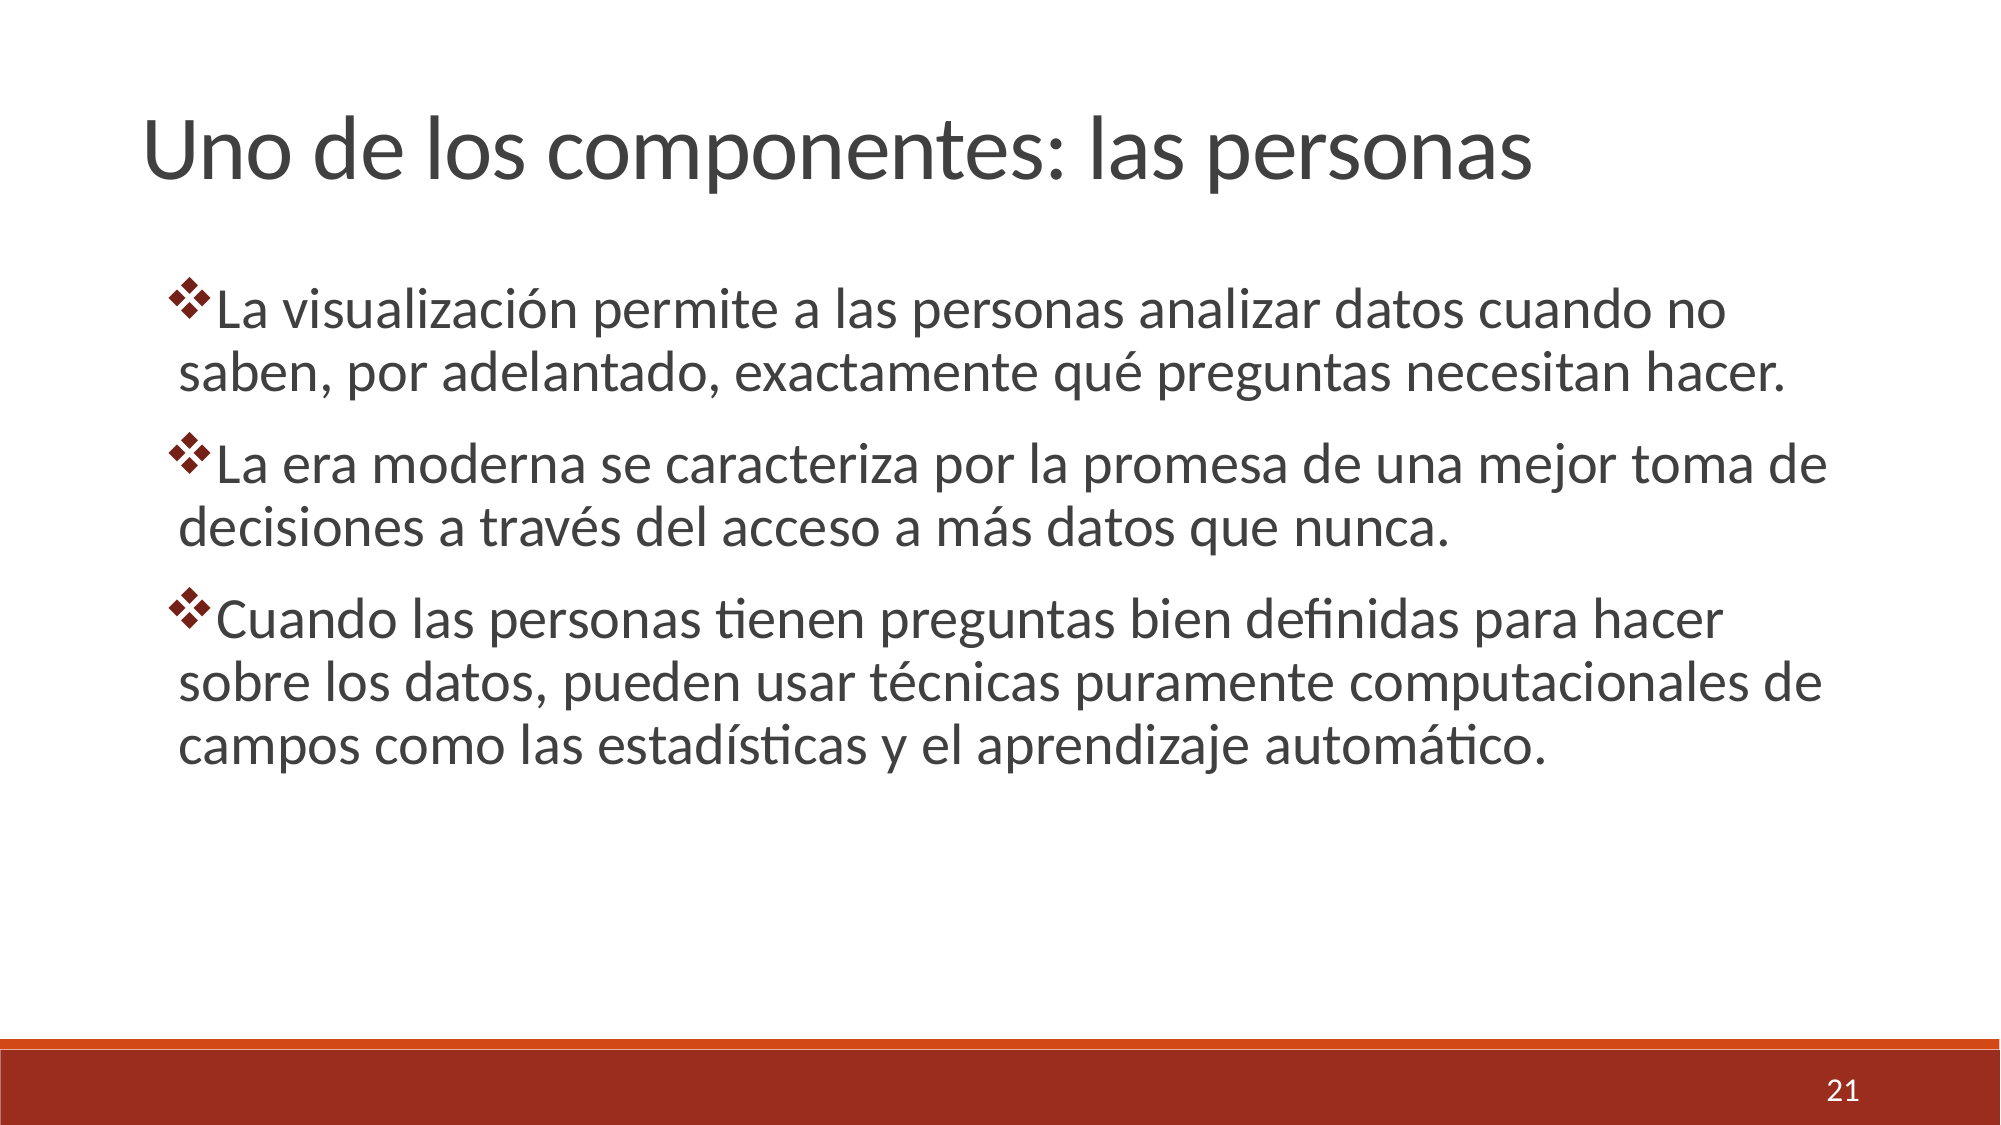

Uno de los componentes: las personas
La visualización permite a las personas analizar datos cuando no saben, por adelantado, exactamente qué preguntas necesitan hacer.
La era moderna se caracteriza por la promesa de una mejor toma de decisiones a través del acceso a más datos que nunca.
Cuando las personas tienen preguntas bien definidas para hacer sobre los datos, pueden usar técnicas puramente computacionales de campos como las estadísticas y el aprendizaje automático.
21